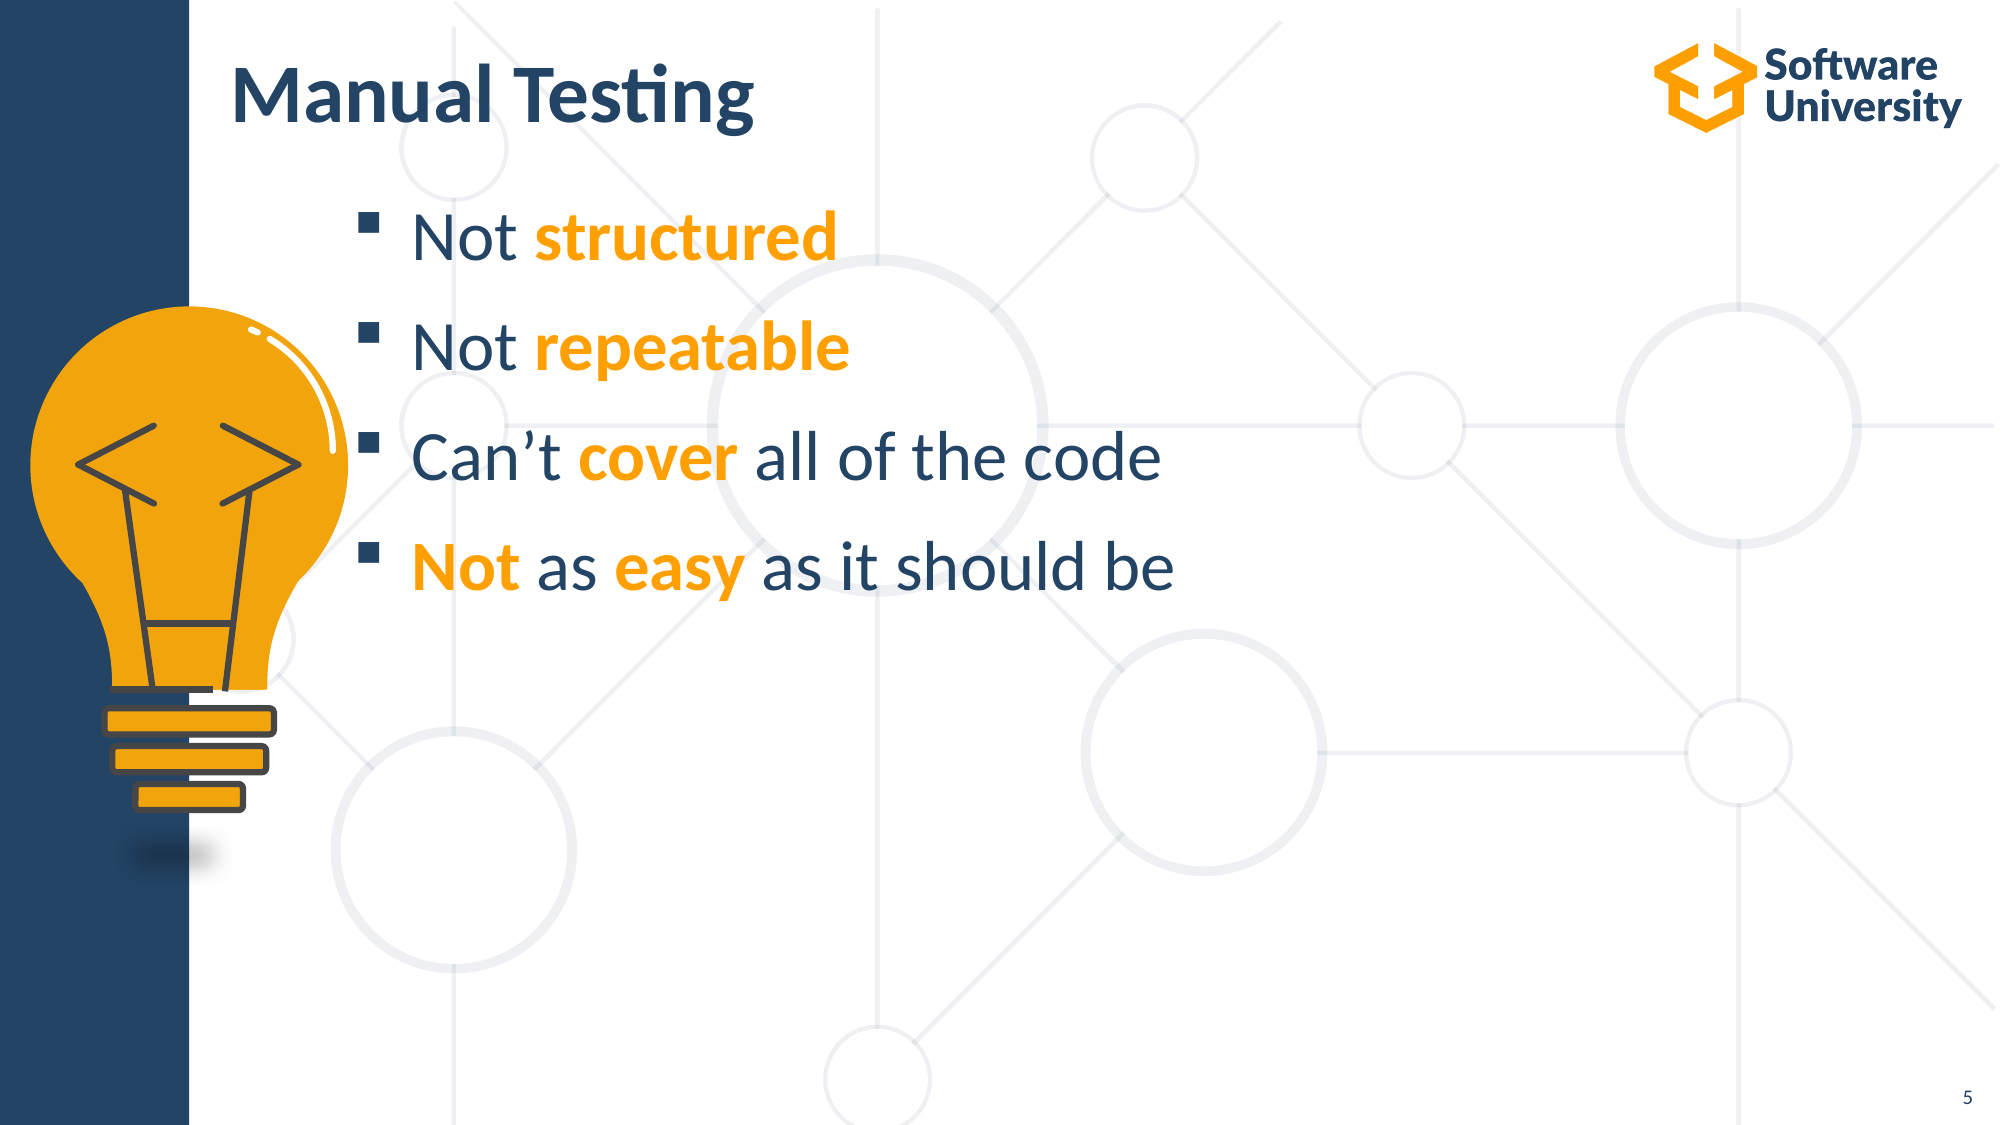

# Manual Testing
Not structured
Not repeatable
Can’t cover all of the code
Not as easy as it should be
5